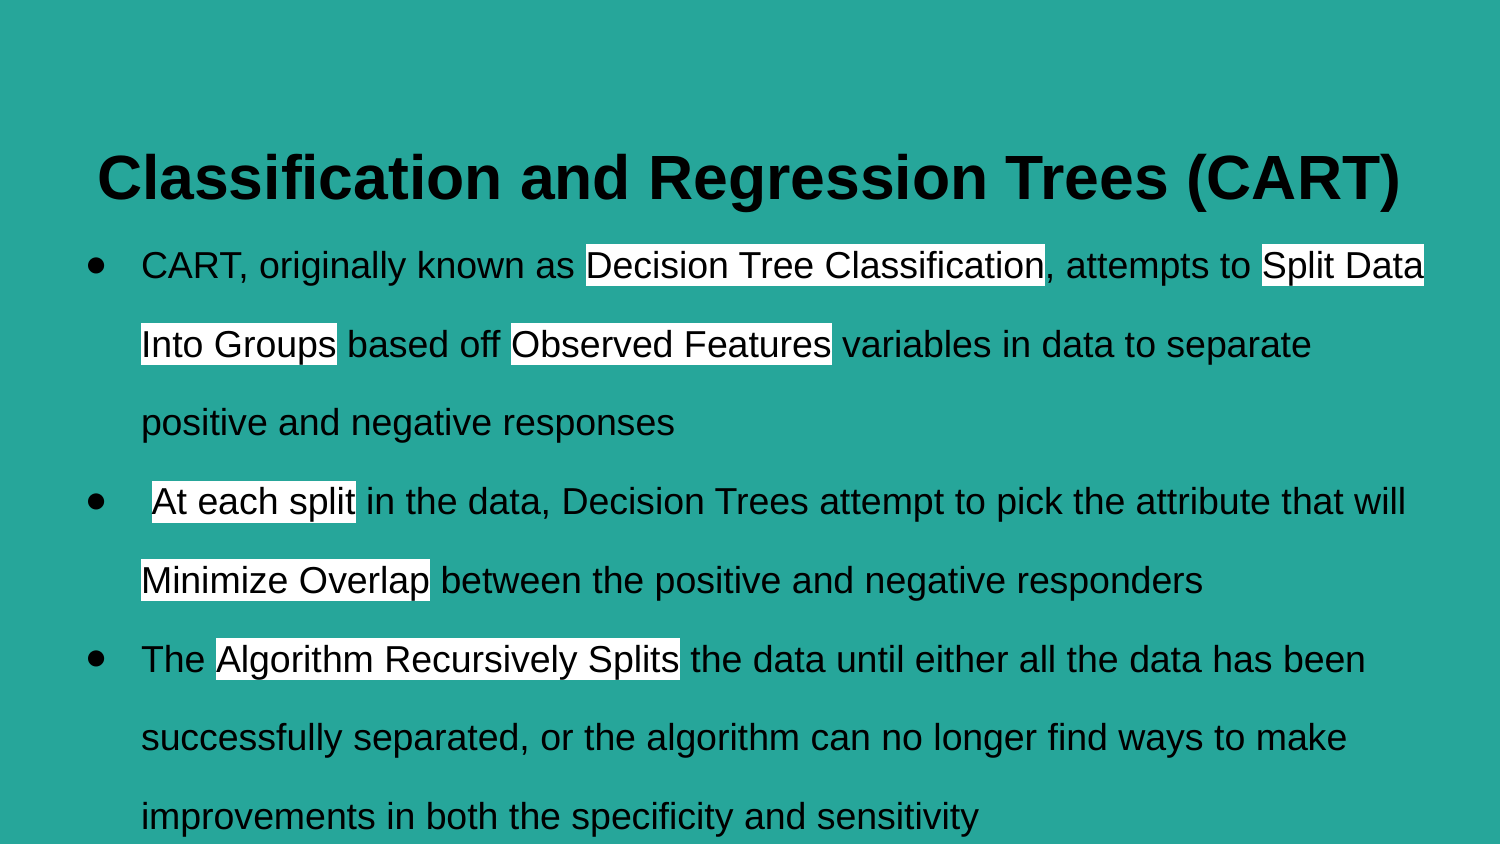

# Classification and Regression Trees (CART)
CART, originally known as Decision Tree Classification, attempts to Split Data
Into Groups based off Observed Features variables in data to separate positive and negative responses
 At each split in the data, Decision Trees attempt to pick the attribute that will Minimize Overlap between the positive and negative responders
The Algorithm Recursively Splits the data until either all the data has been successfully separated, or the algorithm can no longer find ways to make improvements in both the specificity and sensitivity